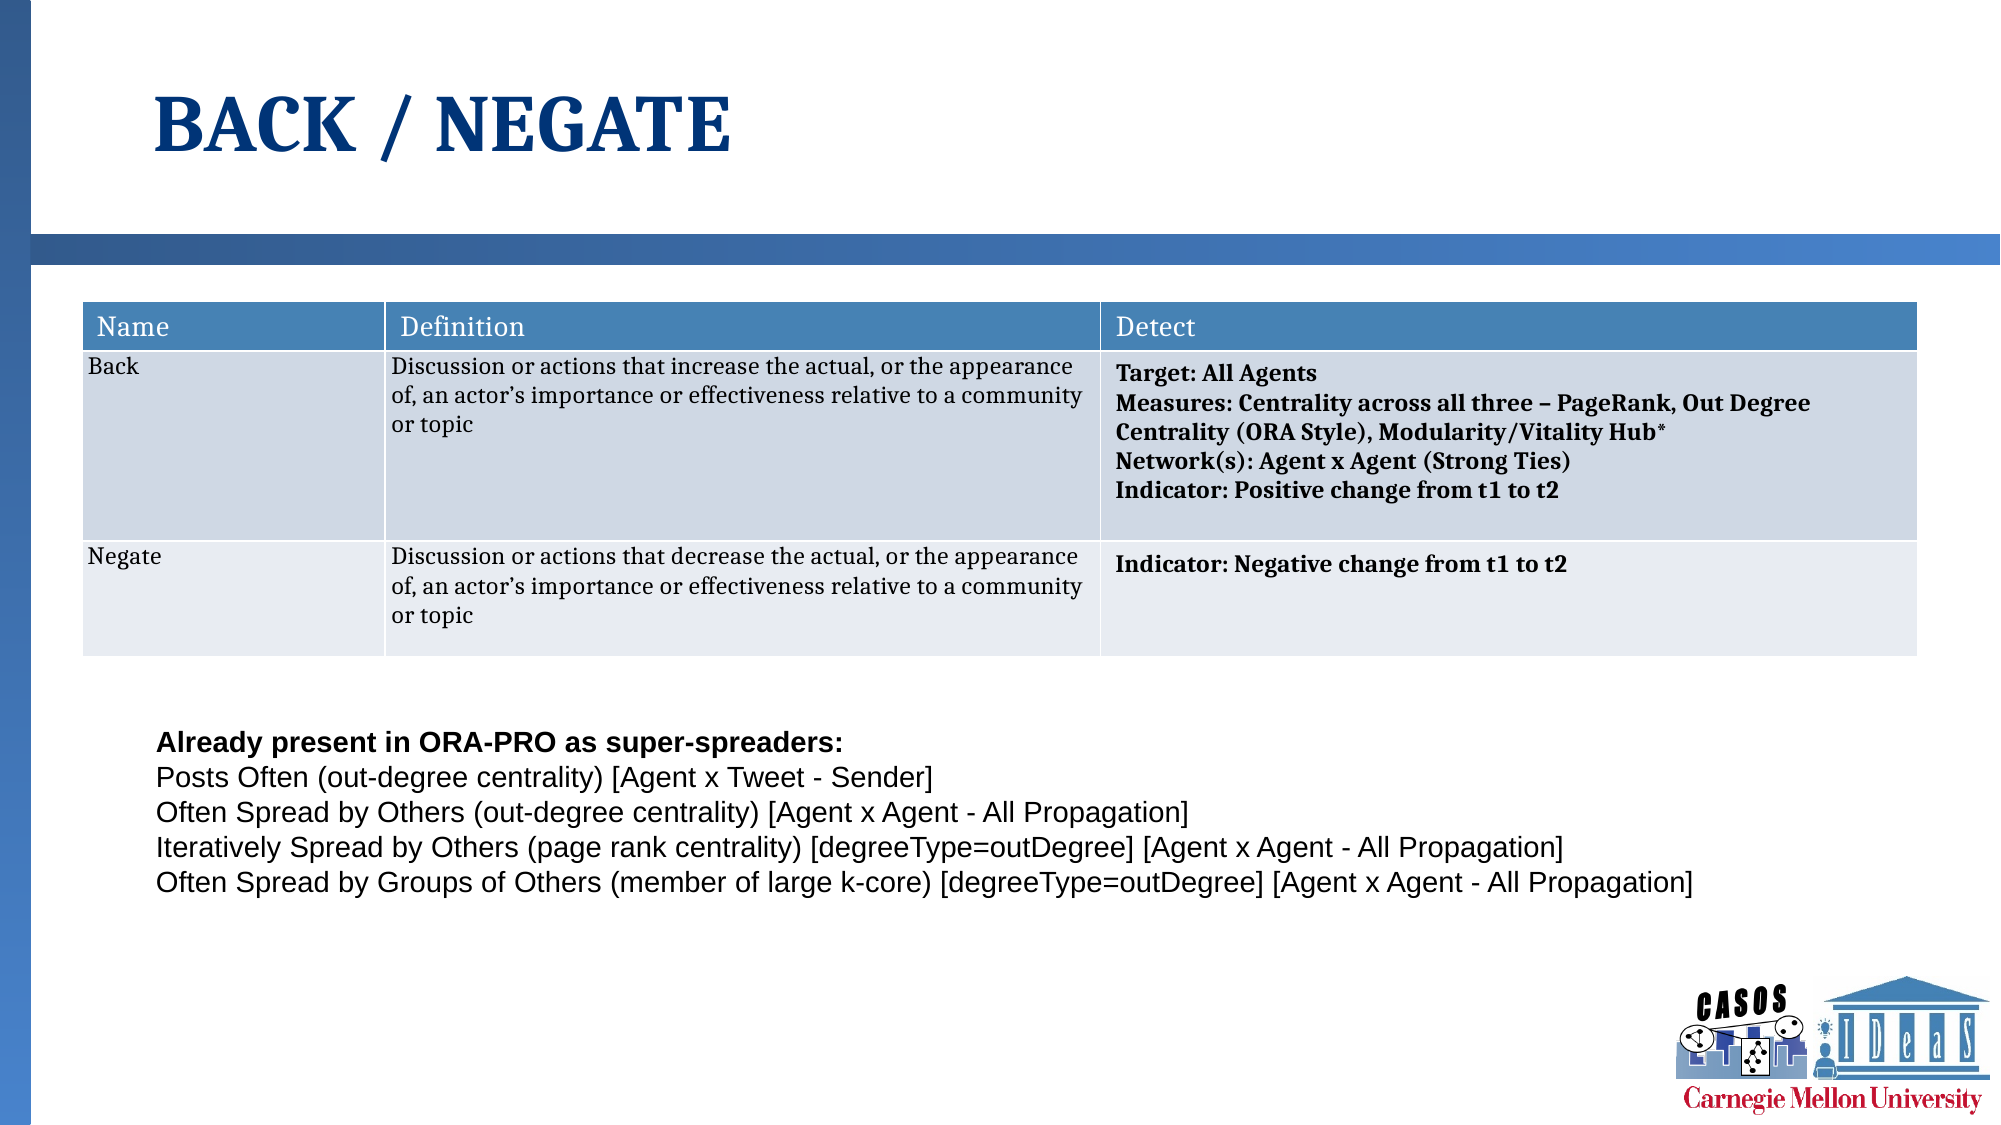

# BACK / NEGATE
| Name | Definition | Detect |
| --- | --- | --- |
| Back | Discussion or actions that increase the actual, or the appearance of, an actor’s importance or effectiveness relative to a community or topic | Target: All Agents Measures: Centrality across all three – PageRank, Out Degree Centrality (ORA Style), Modularity/Vitality Hub\* Network(s): Agent x Agent (Strong Ties) Indicator: Positive change from t1 to t2 |
| Negate | Discussion or actions that decrease the actual, or the appearance of, an actor’s importance or effectiveness relative to a community or topic | Indicator: Negative change from t1 to t2 |
Already present in ORA-PRO as super-spreaders:
Posts Often (out-degree centrality) [Agent x Tweet - Sender]
Often Spread by Others (out-degree centrality) [Agent x Agent - All Propagation]
Iteratively Spread by Others (page rank centrality) [degreeType=outDegree] [Agent x Agent - All Propagation]
Often Spread by Groups of Others (member of large k-core) [degreeType=outDegree] [Agent x Agent - All Propagation]